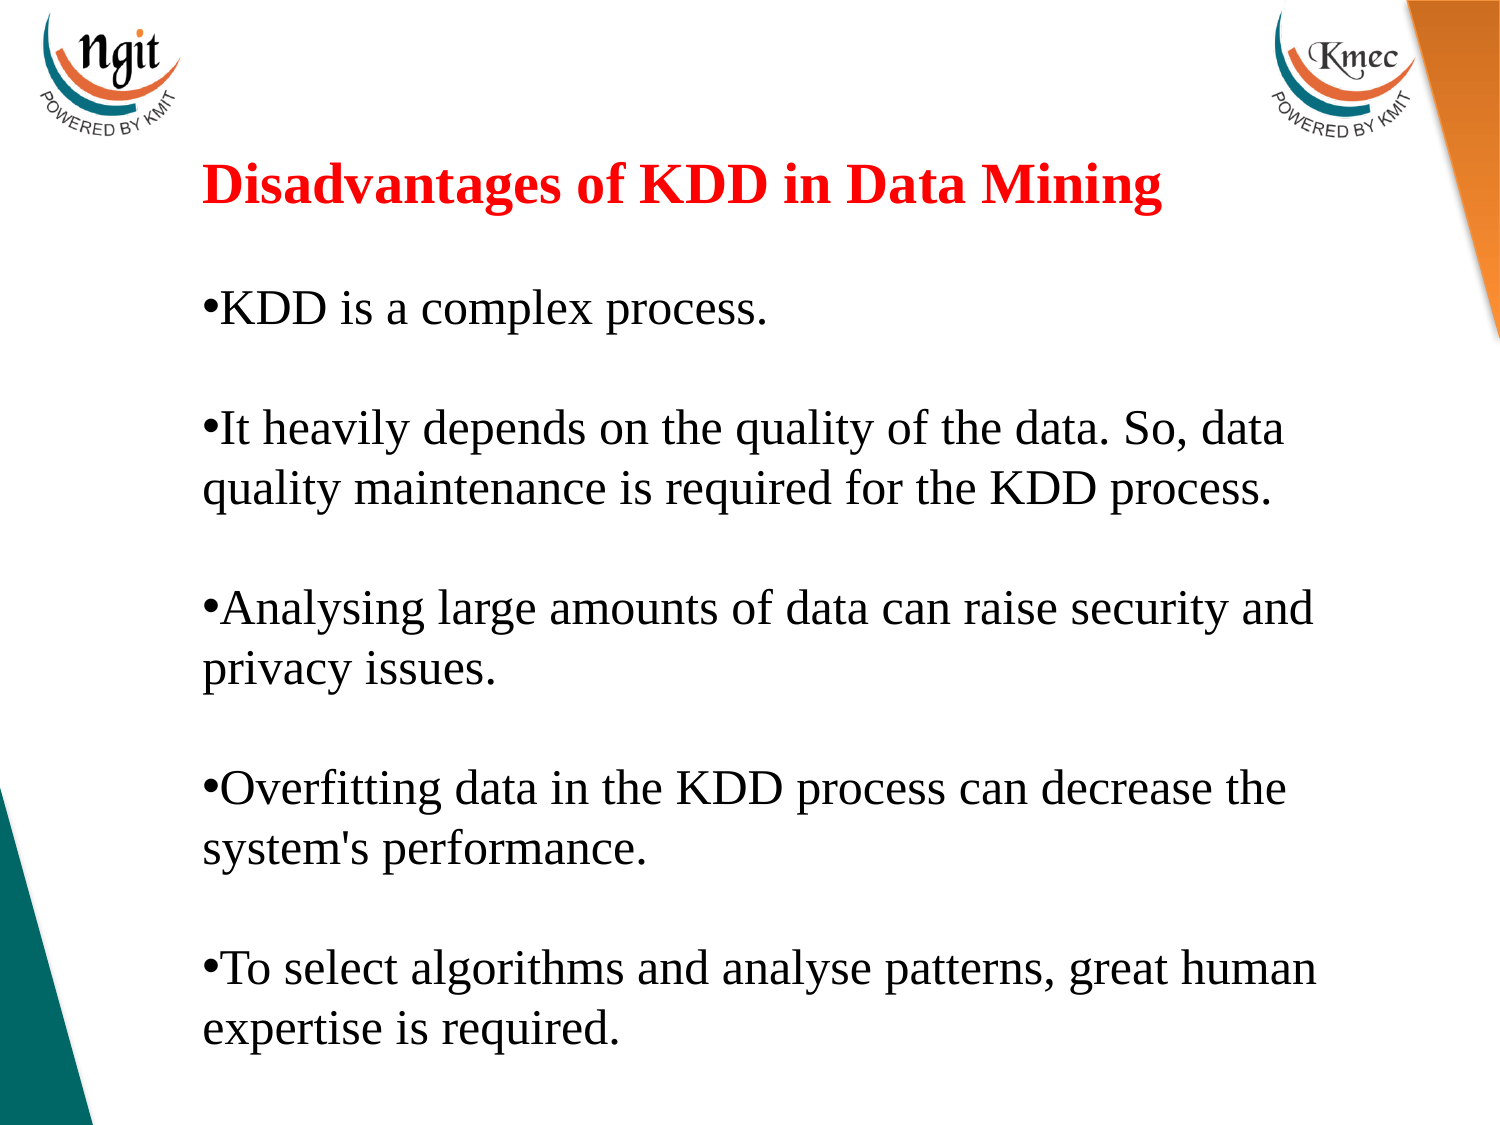

Disadvantages of KDD in Data Mining

KDD is a complex process.
It heavily depends on the quality of the data. So, data quality maintenance is required for the KDD process.
Analysing large amounts of data can raise security and privacy issues.
Overfitting data in the KDD process can decrease the system's performance.
To select algorithms and analyse patterns, great human expertise is required.